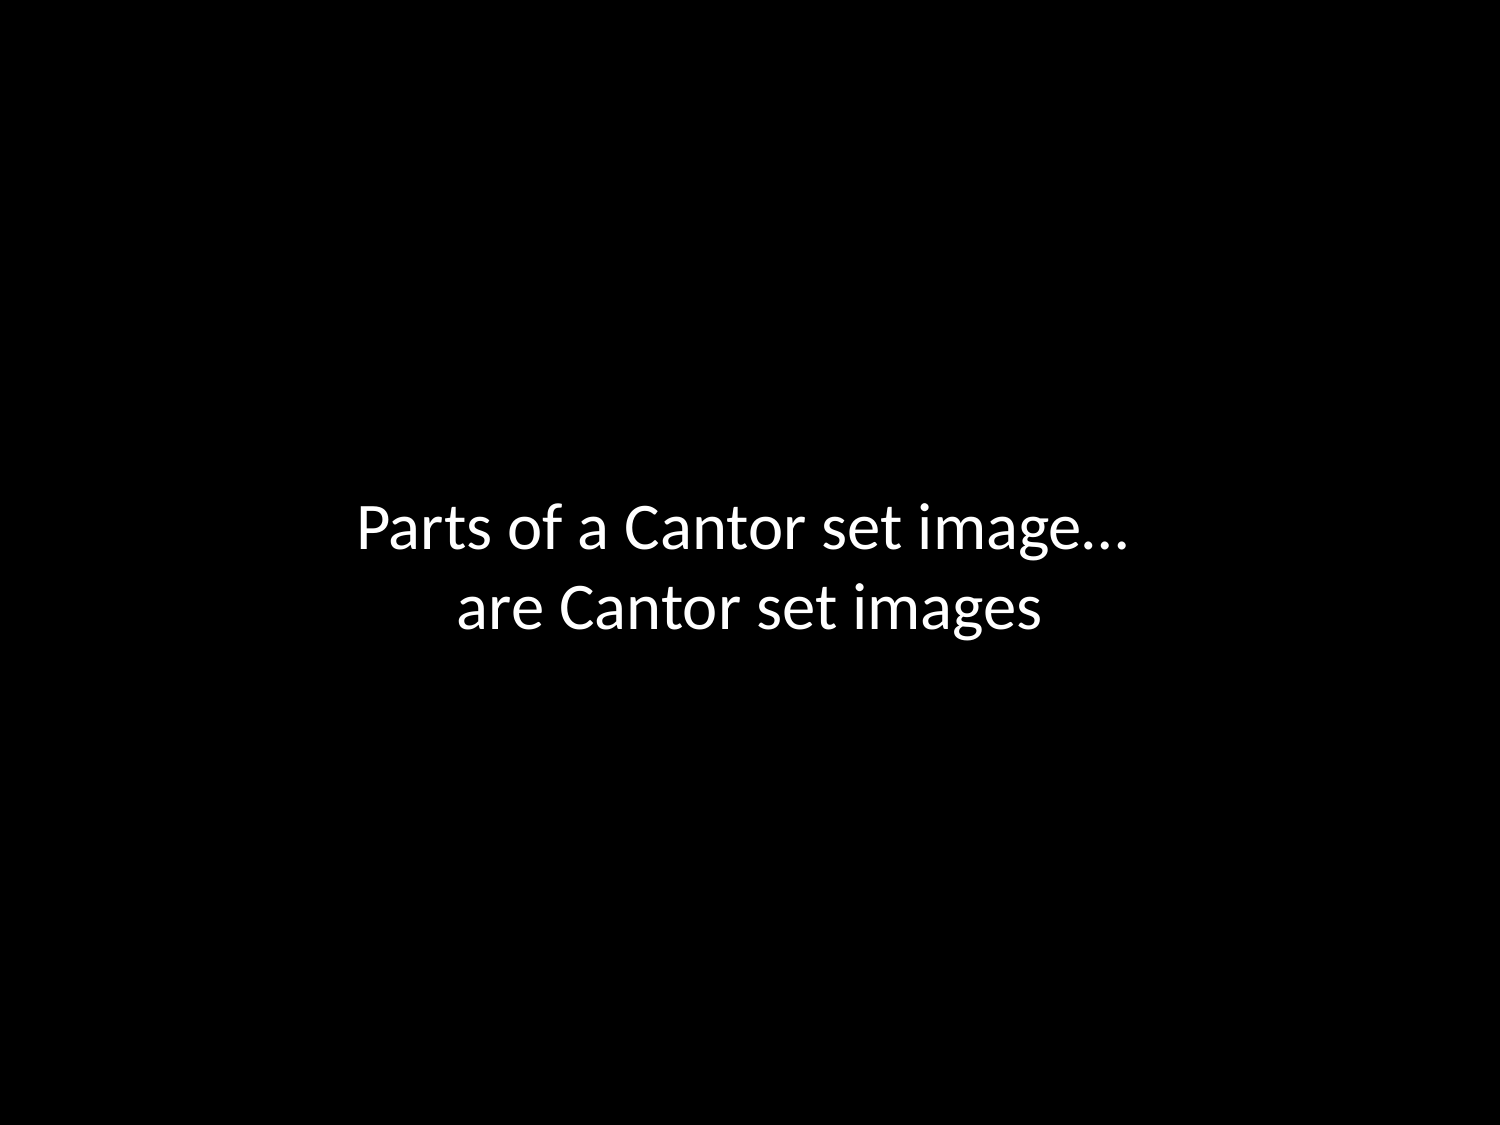

Parts of a Cantor set image…
are Cantor set images
#